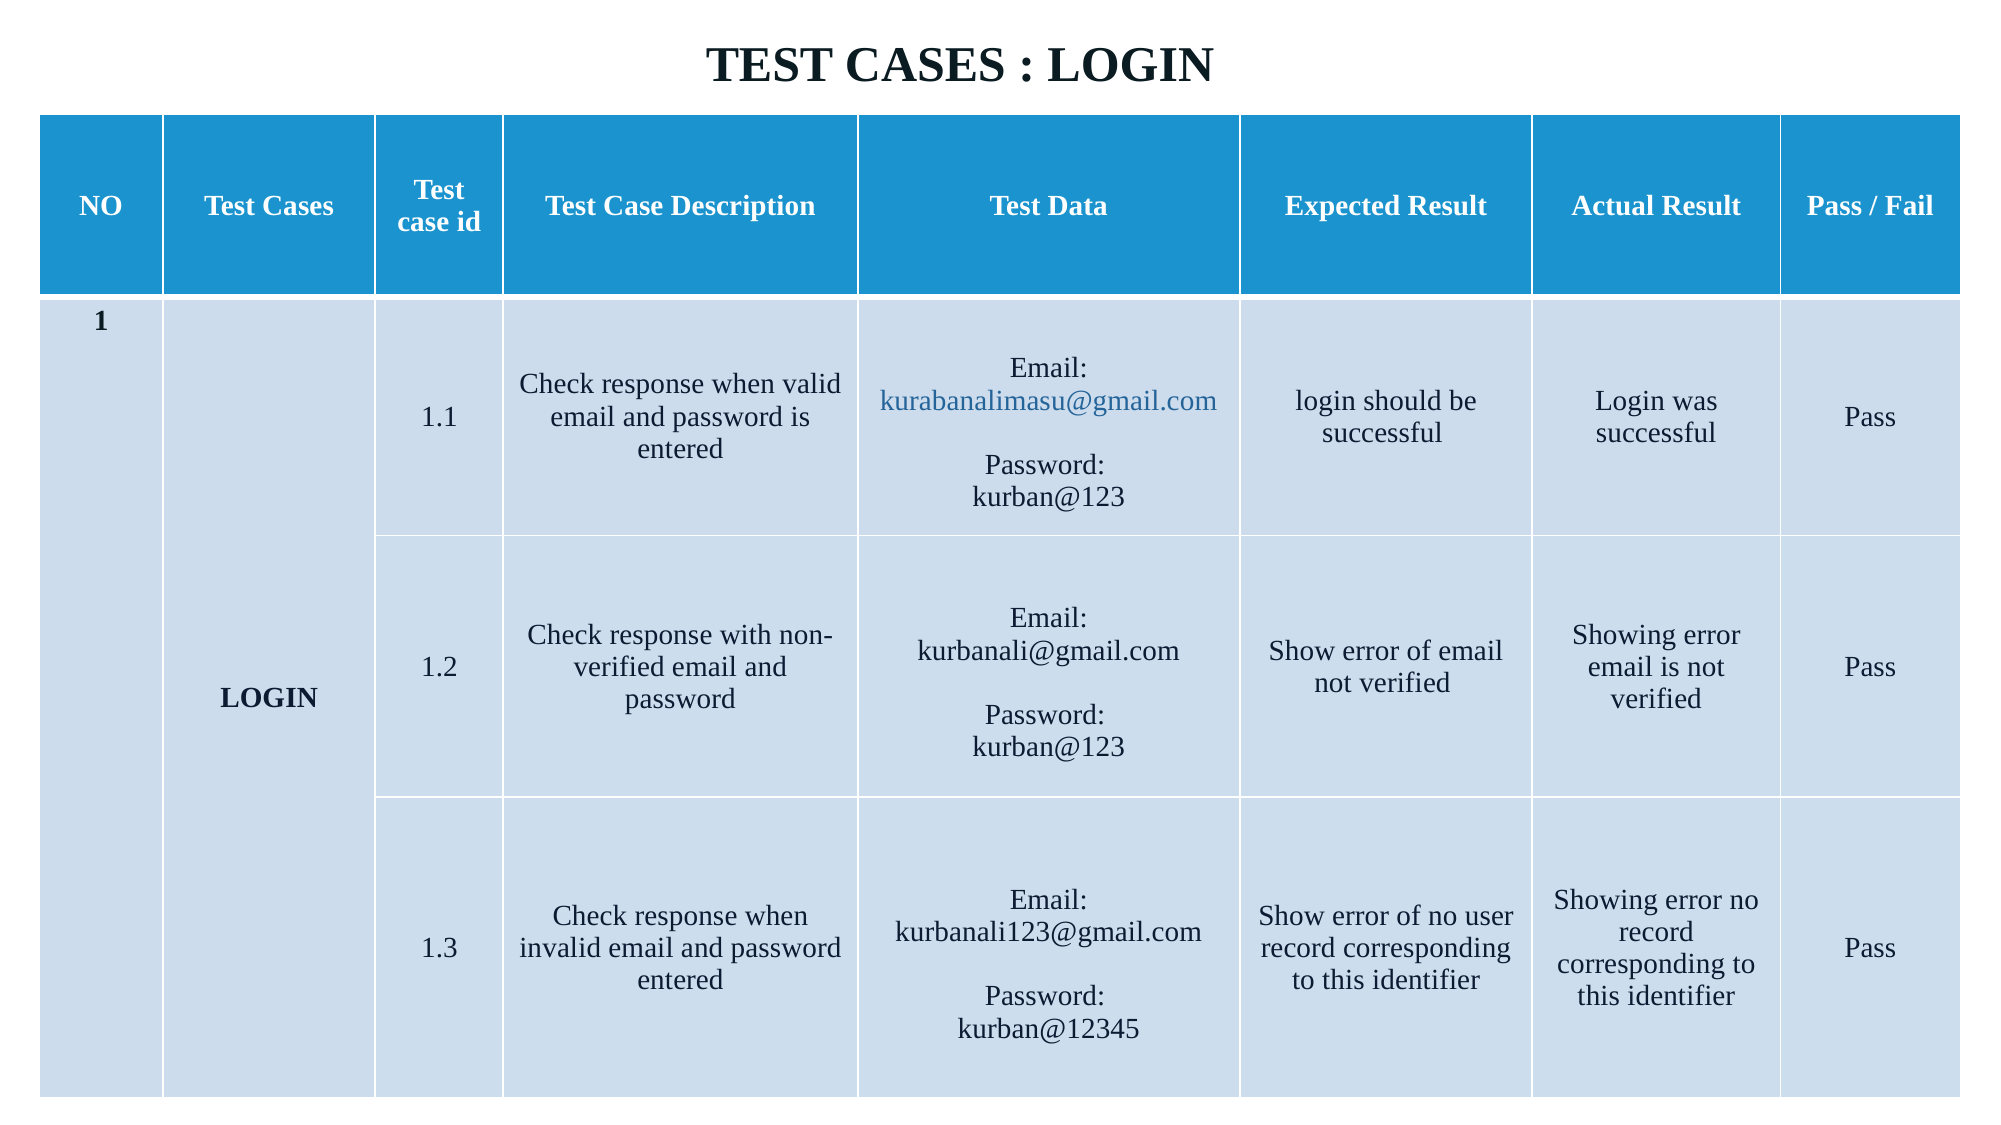

TEST CASES : LOGIN
| NO | Test Cases | Test case id | Test Case Description | Test Data | Expected Result | Actual Result | Pass / Fail |
| --- | --- | --- | --- | --- | --- | --- | --- |
| 1 | LOGIN | 1.1 | Check response when valid email and password is entered | Email: kurabanalimasu@gmail.com Password: kurban@123 | login should be successful | Login was successful | Pass |
|  |  | 1.2 | Check response with non-verified email and password | Email: kurbanali@gmail.com Password: kurban@123 | Show error of email not verified | Showing error email is not verified | Pass |
|  |  | 1.3 | Check response when invalid email and password entered | Email: kurbanali123@gmail.com Password: kurban@12345 | Show error of no user record corresponding to this identifier | Showing error no record corresponding to this identifier | Pass |